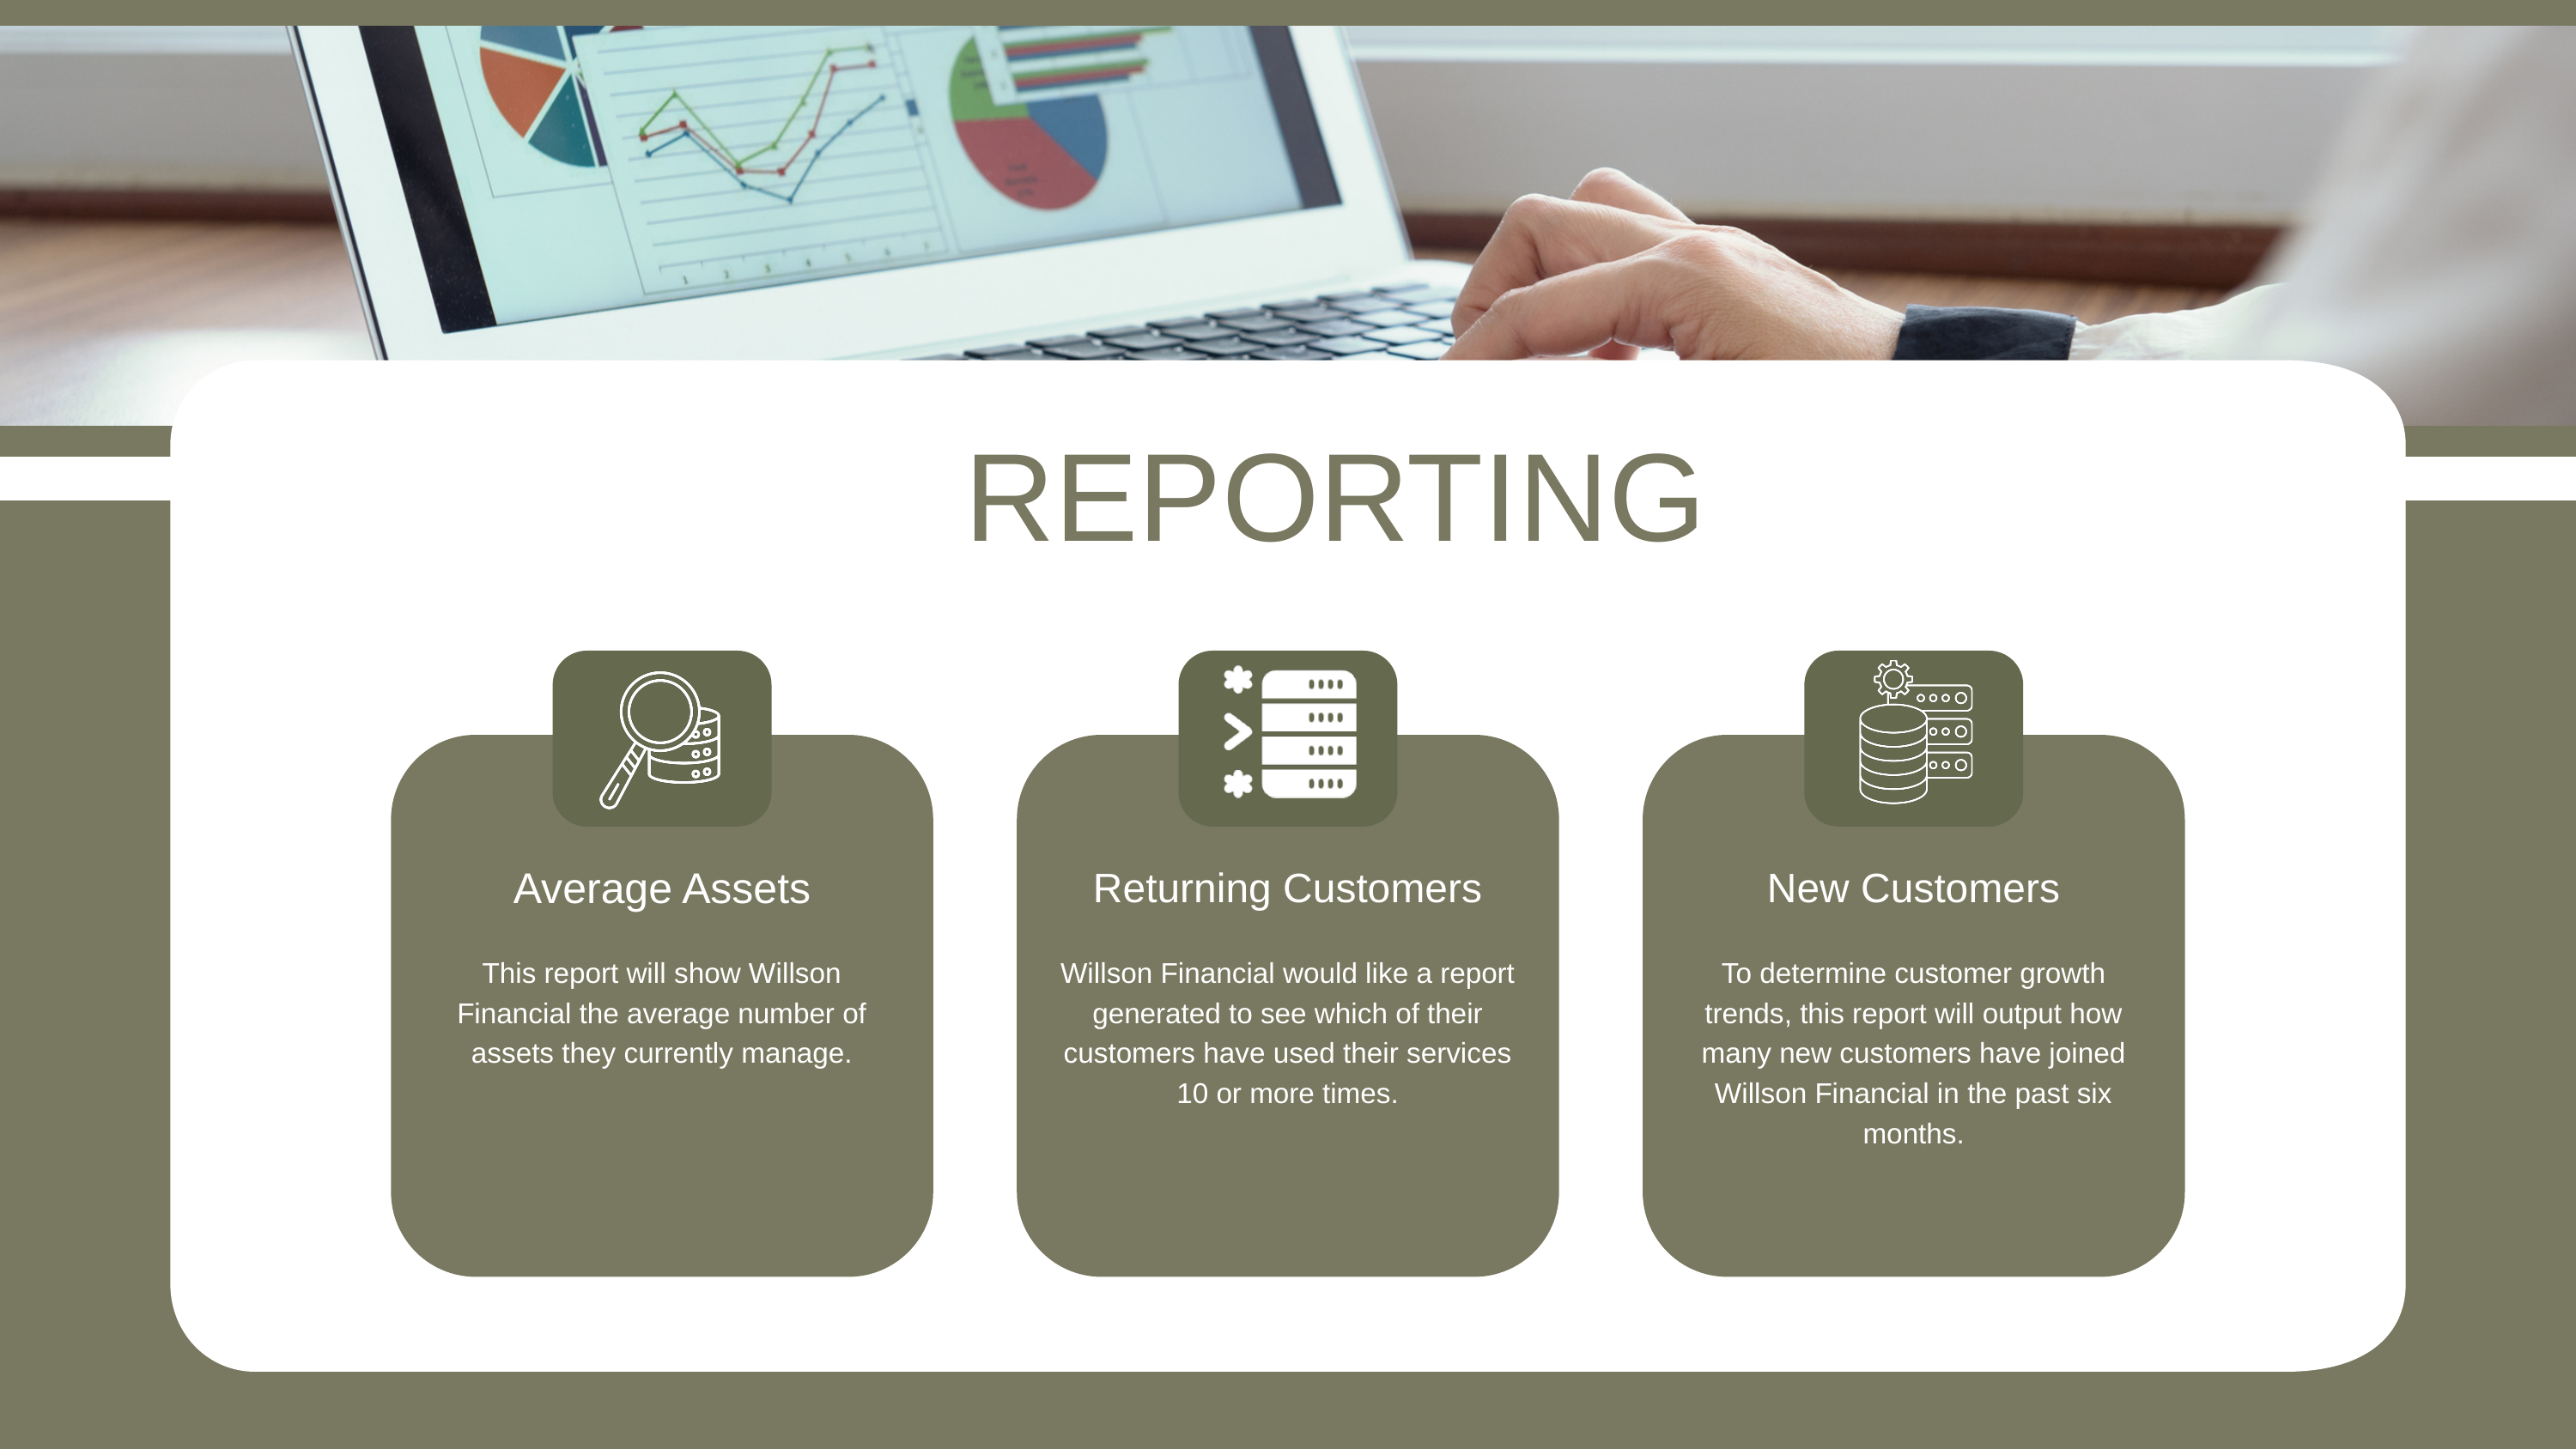

REPORTING

Average Assets
Returning Customers
New Customers
This report will show Willson Financial the average number of assets they currently manage.
Willson Financial would like a report generated to see which of their customers have used their services 10 or more times.
To determine customer growth trends, this report will output how many new customers have joined Willson Financial in the past six months.